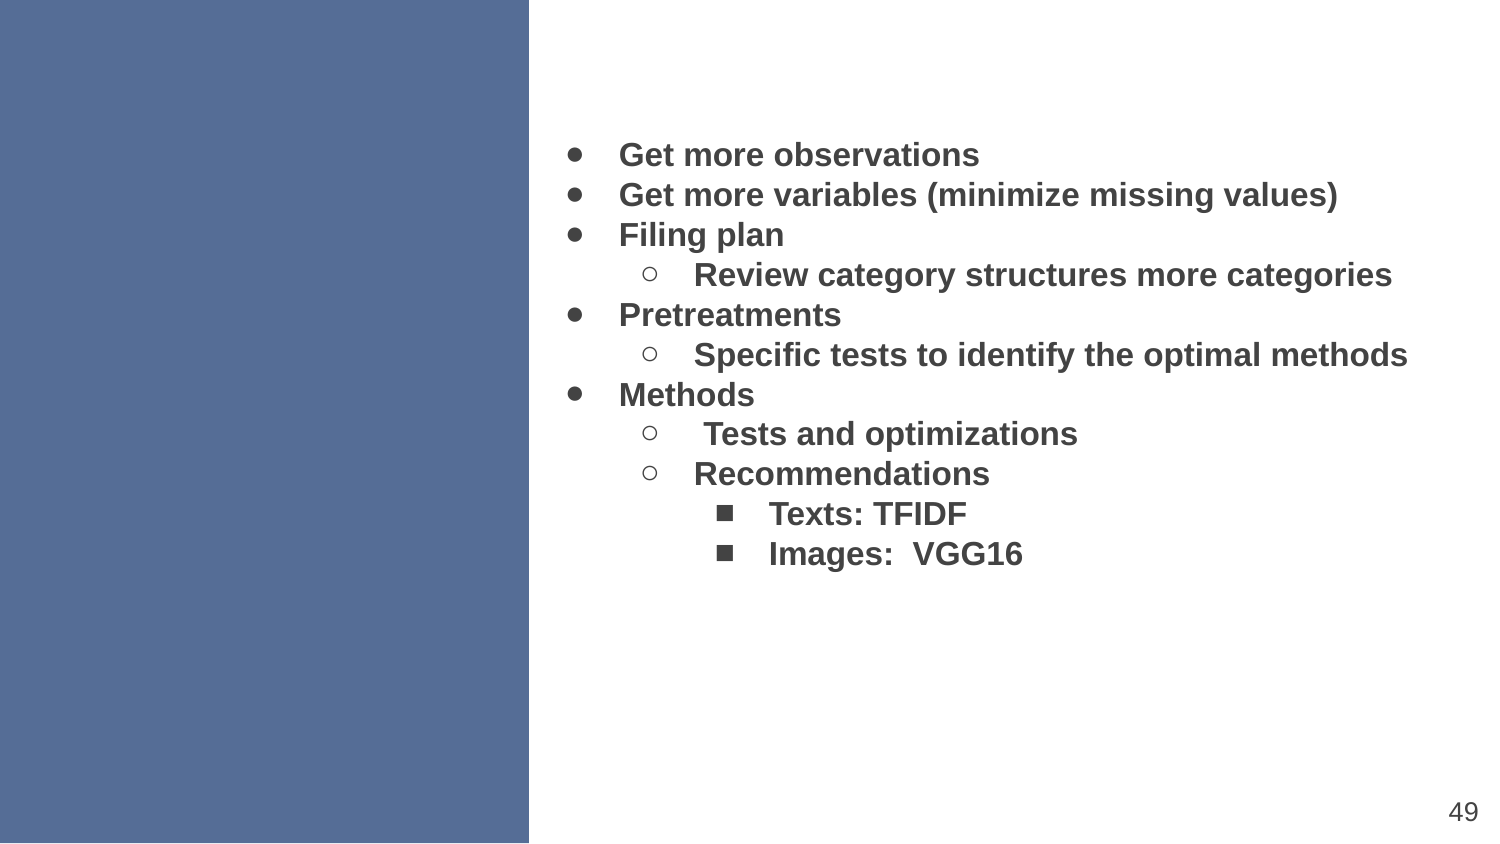

Get more observations
Get more variables (minimize missing values)
Filing plan
Review category structures more categories
Pretreatments
Specific tests to identify the optimal methods
Methods
 Tests and optimizations
Recommendations
Texts: TFIDF
Images:  VGG16

49